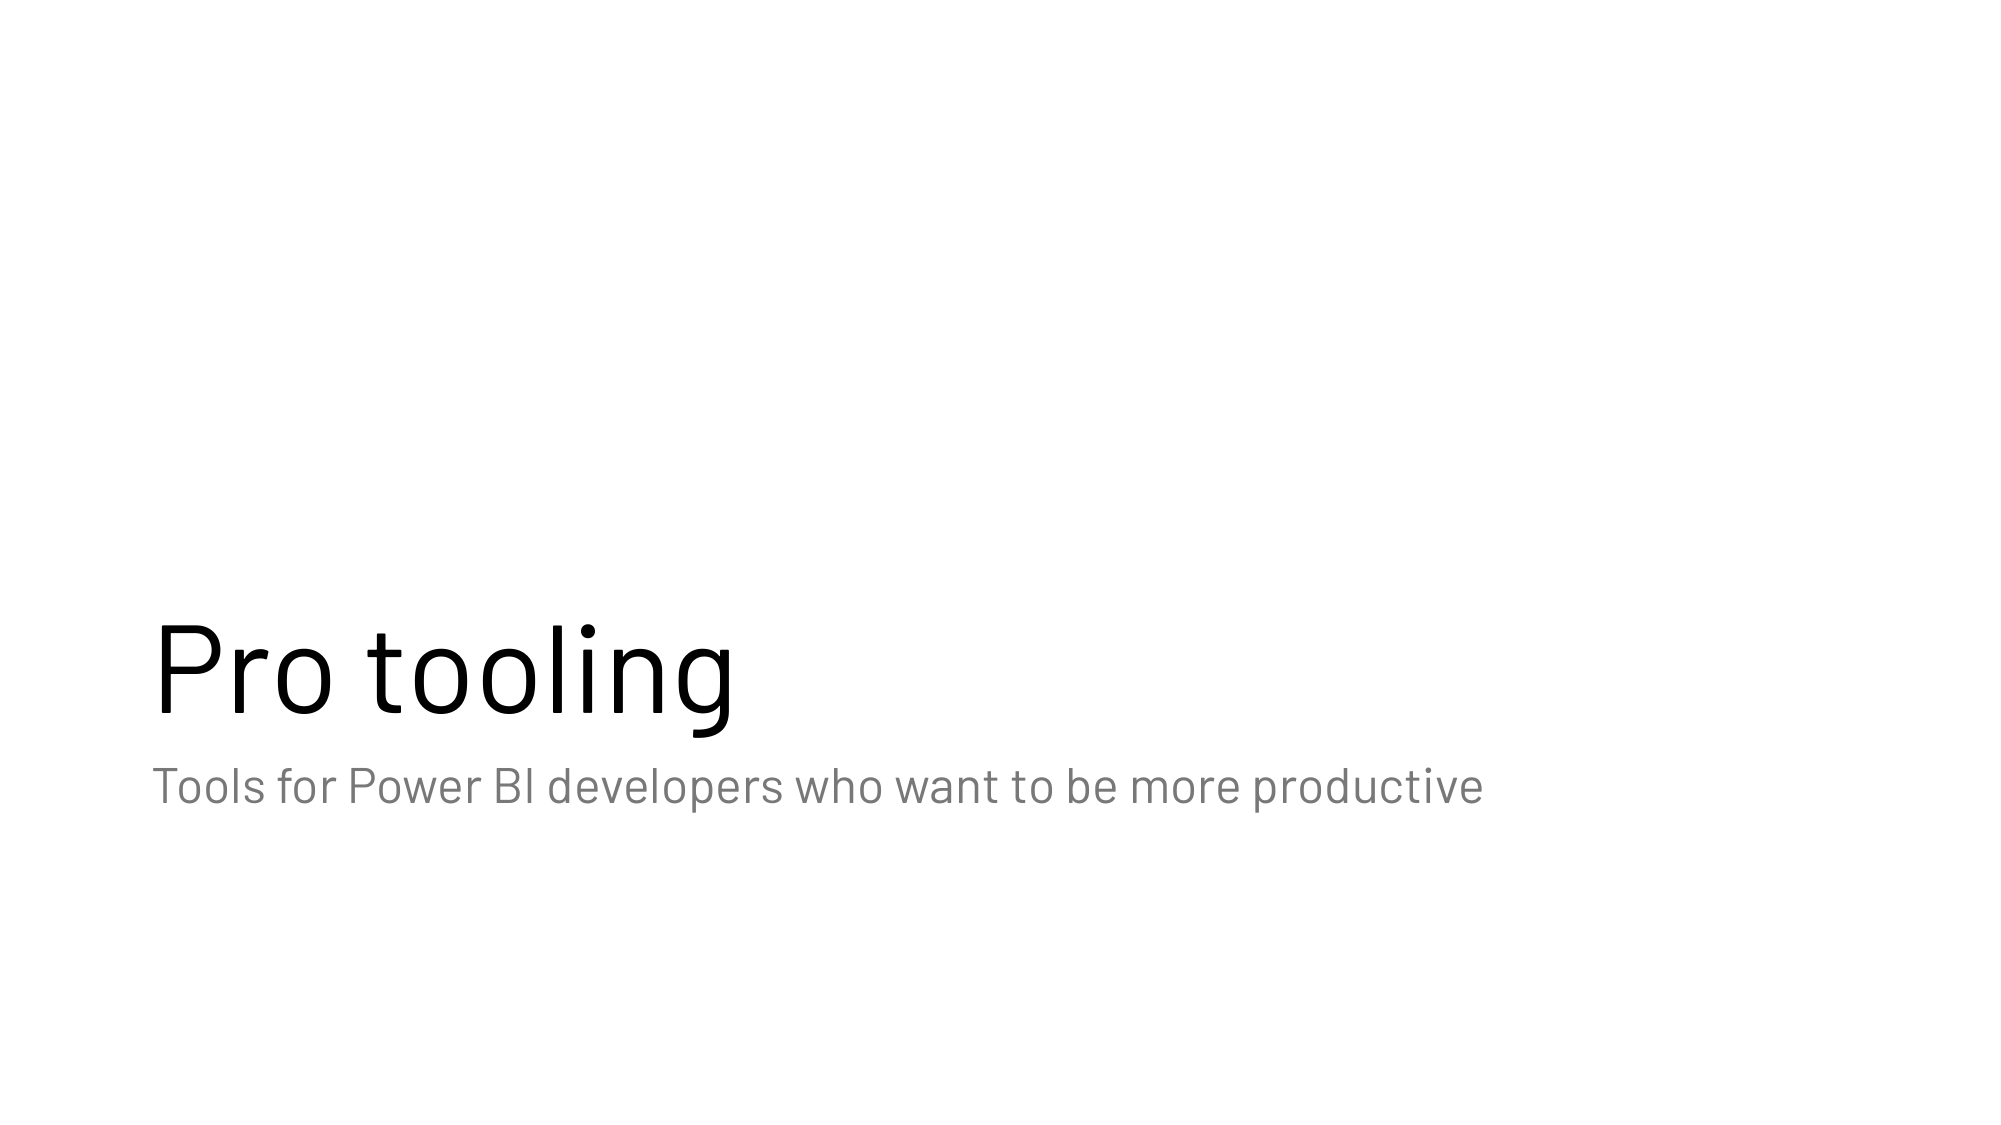

# Pro tooling
Tools for Power BI developers who want to be more productive